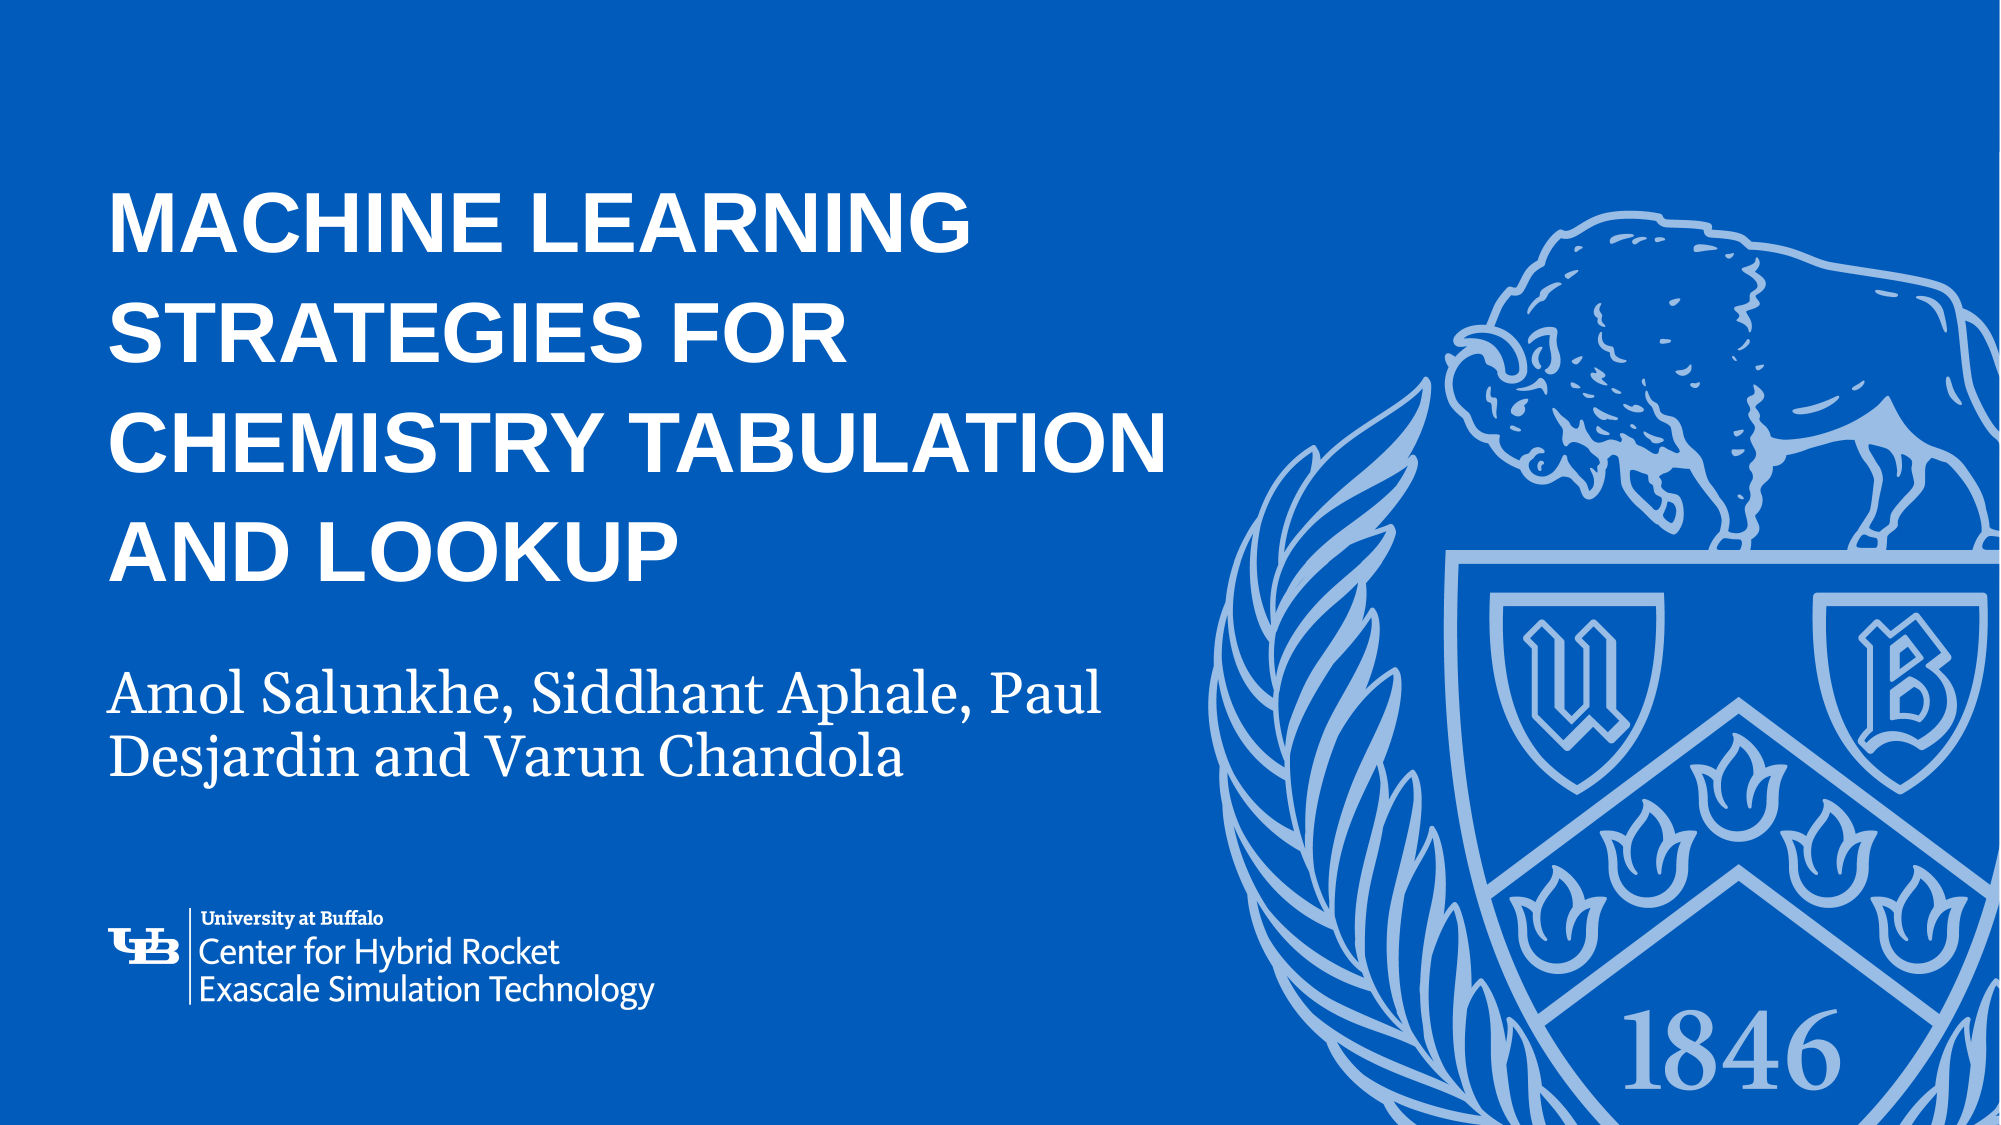

# Machine Learning Strategies for Chemistry Tabulation and Lookup
Amol Salunkhe, Siddhant Aphale, Paul Desjardin and Varun Chandola